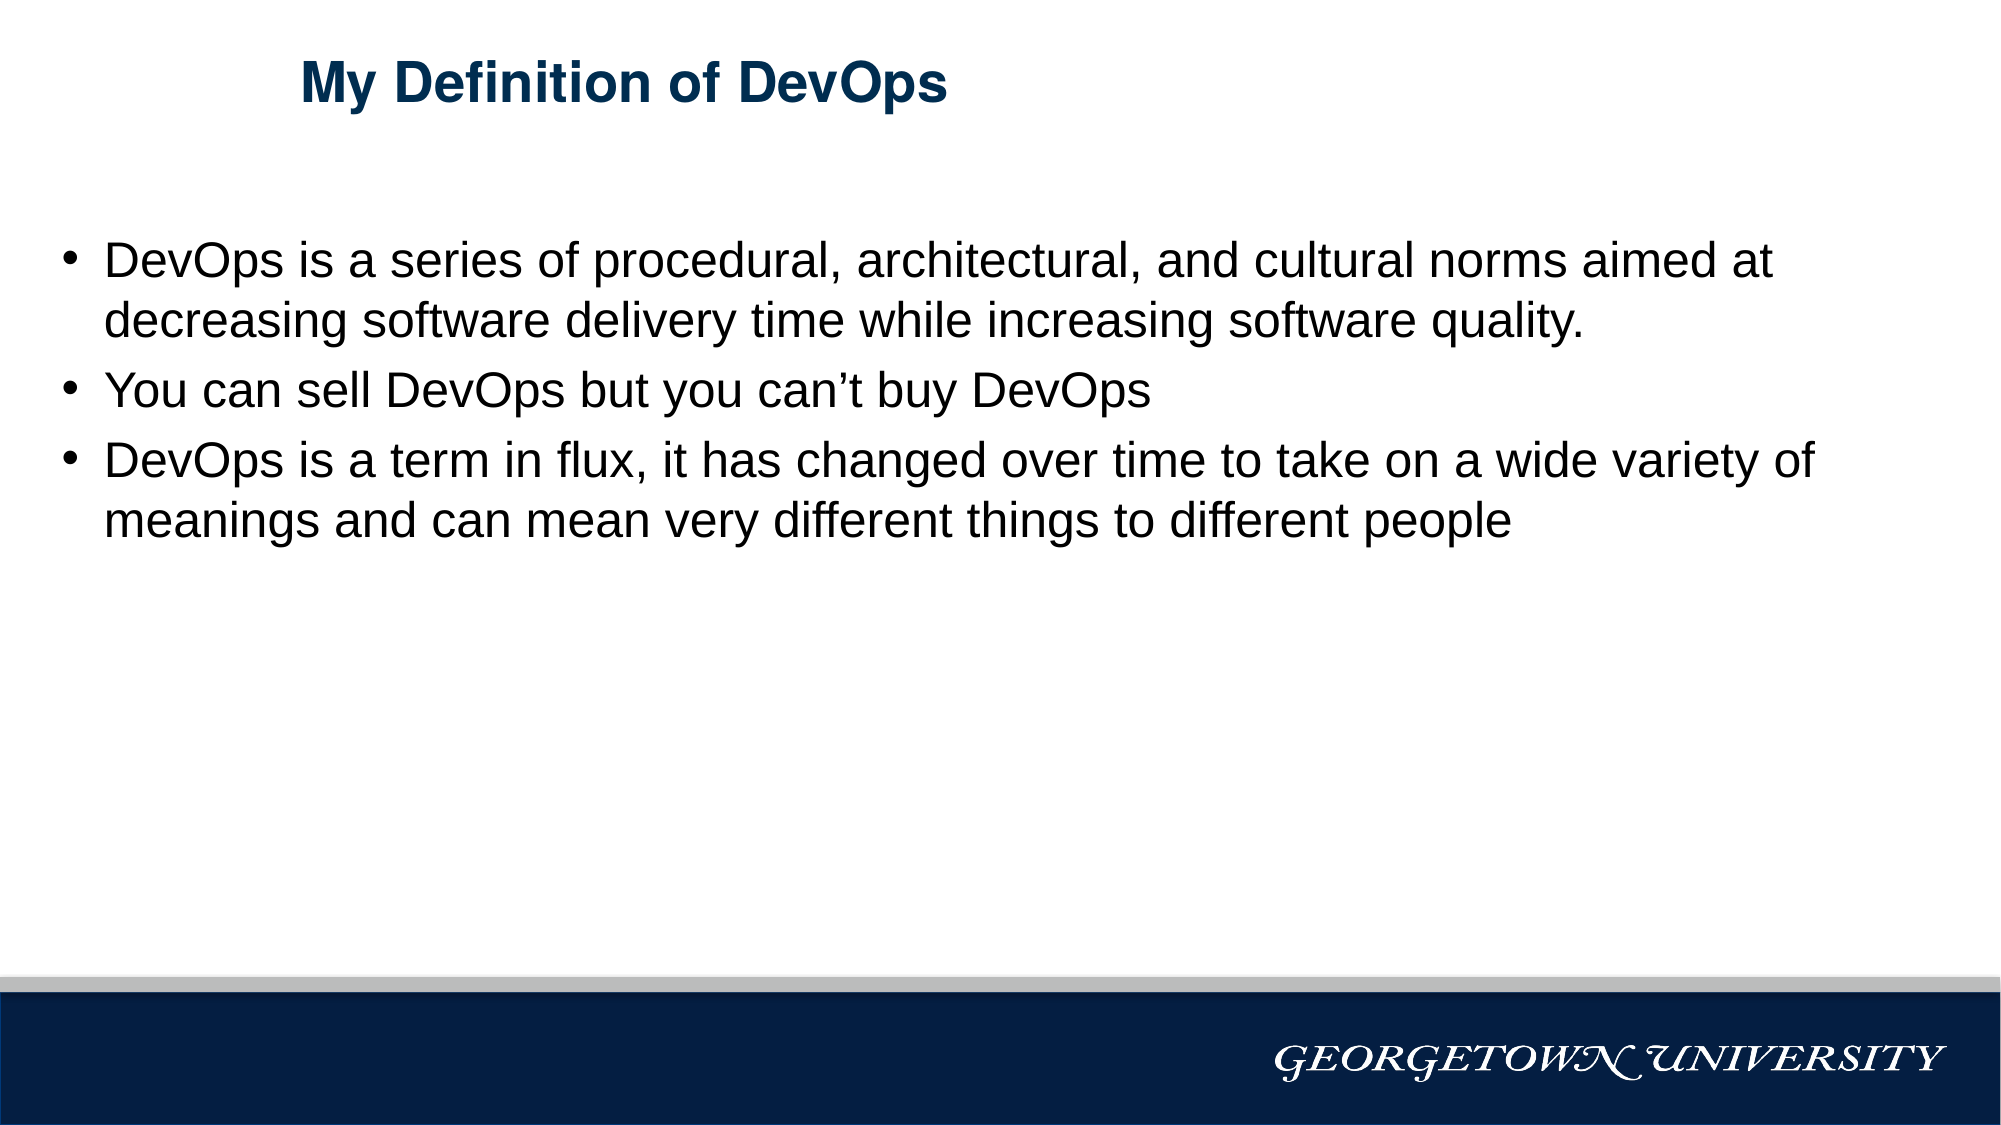

# My Definition of DevOps
DevOps is a series of procedural, architectural, and cultural norms aimed at decreasing software delivery time while increasing software quality.
You can sell DevOps but you can’t buy DevOps
DevOps is a term in flux, it has changed over time to take on a wide variety of meanings and can mean very different things to different people